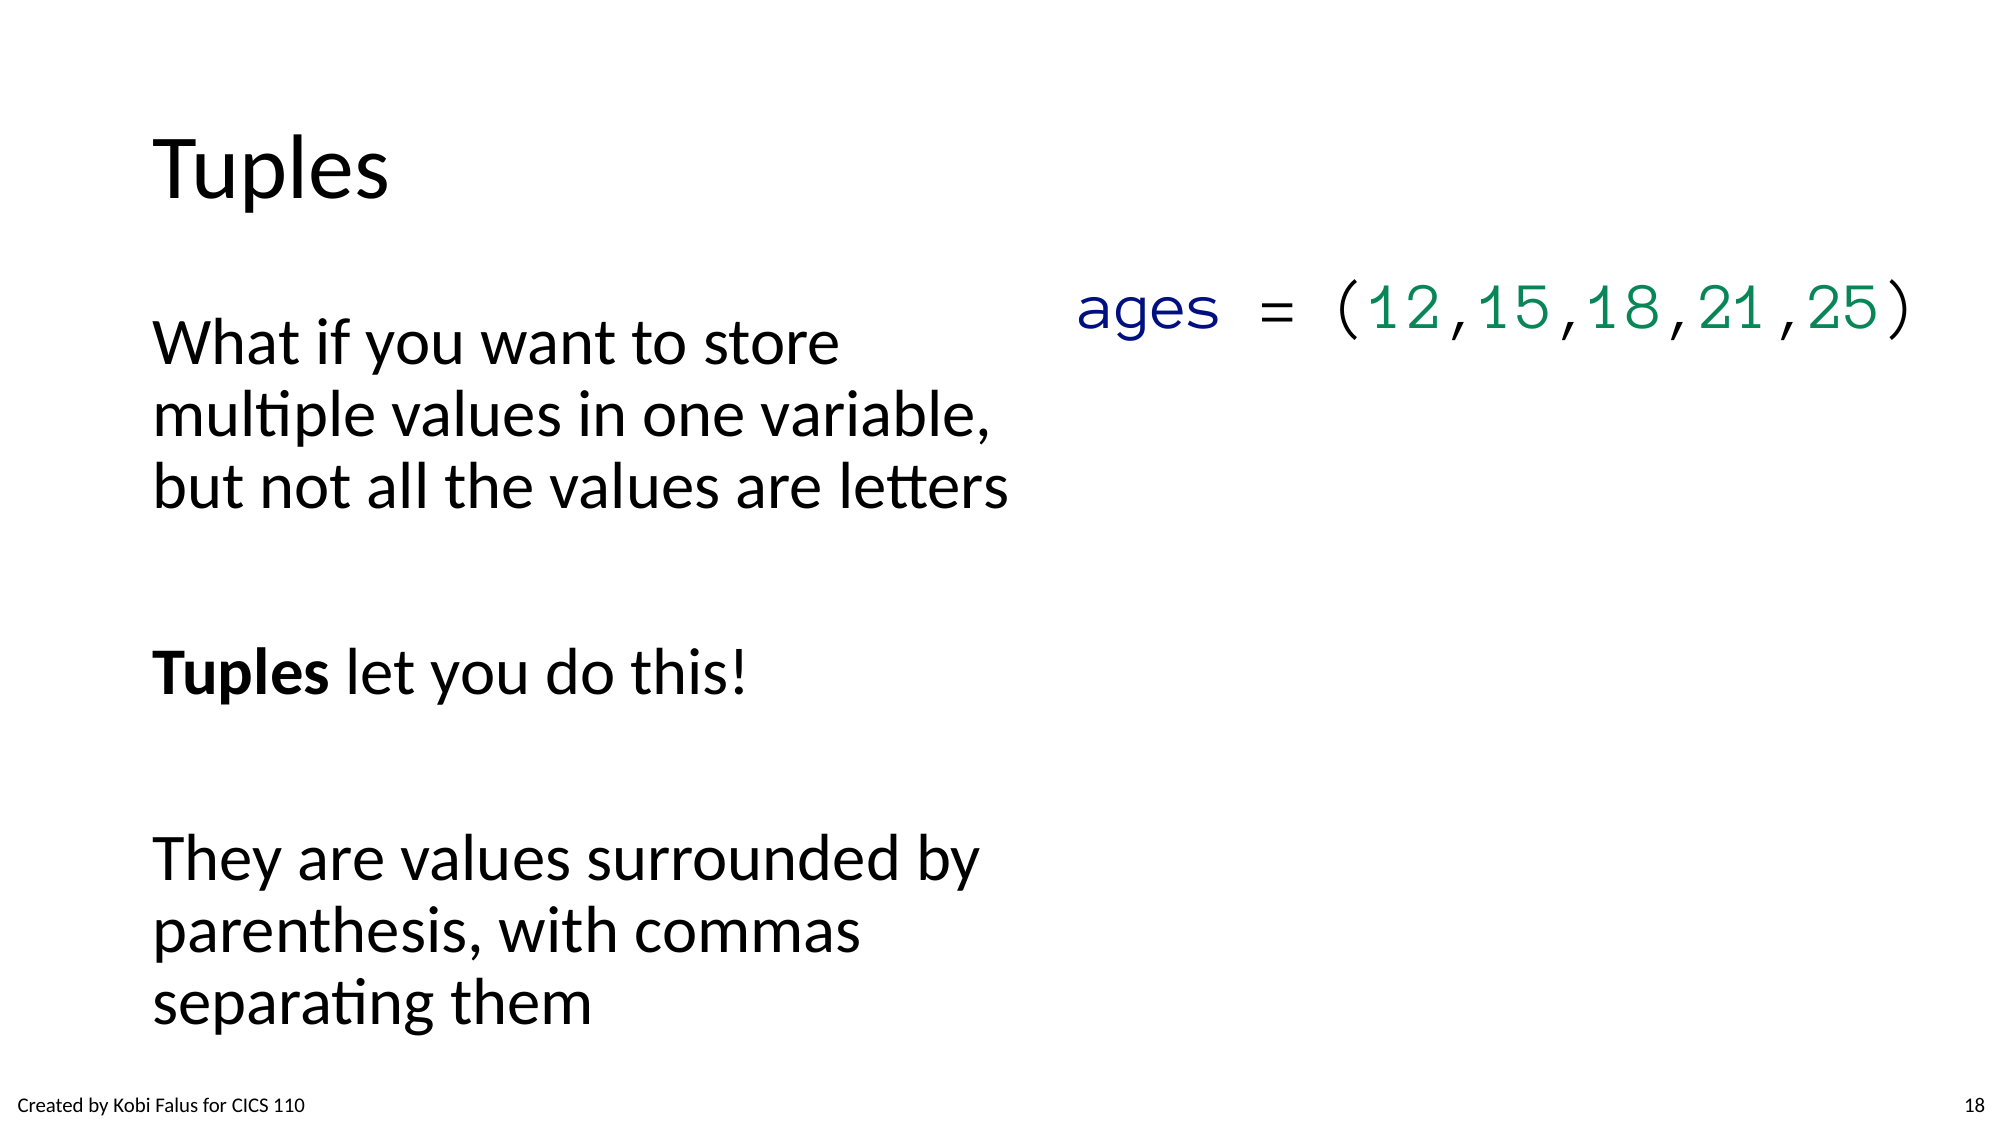

# Tuples
ages = (12,15,18,21,25)

What if you want to store multiple values in one variable, but not all the values are letters

Tuples let you do this!

They are values surrounded by parenthesis, with commas separating them